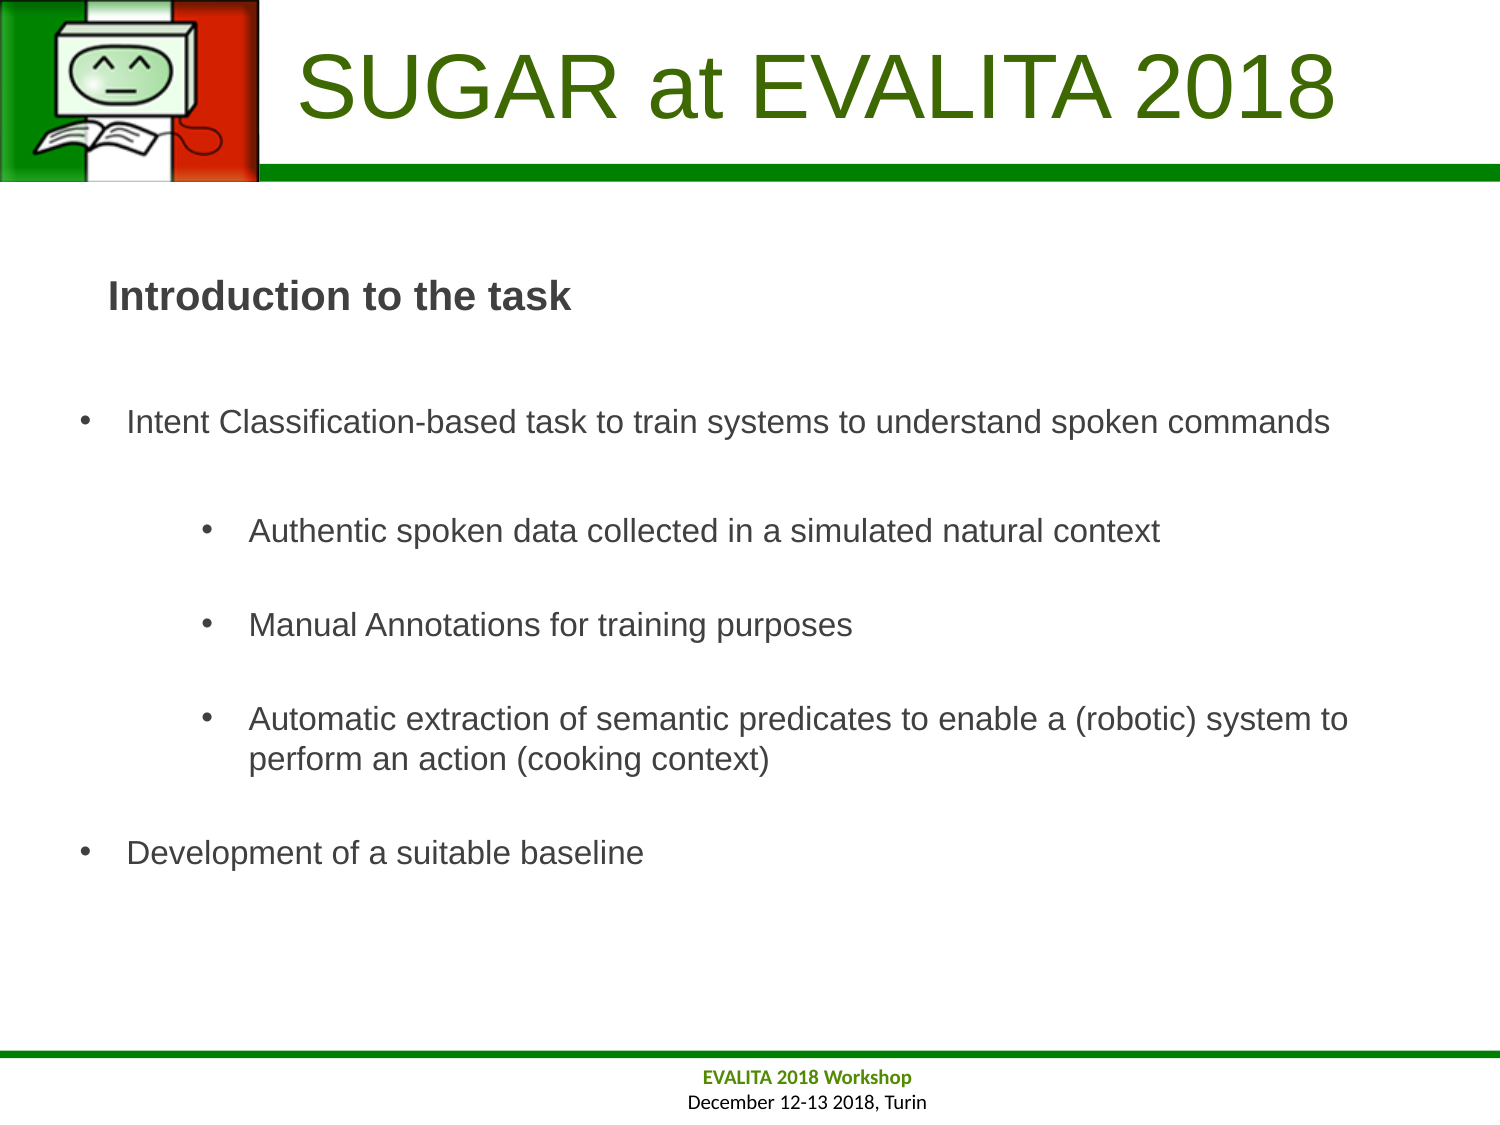

# SUGAR at EVALITA 2018
Introduction to the task
Intent Classification-based task to train systems to understand spoken commands

Authentic spoken data collected in a simulated natural context
Manual Annotations for training purposes
Automatic extraction of semantic predicates to enable a (robotic) system to perform an action (cooking context)
Development of a suitable baseline